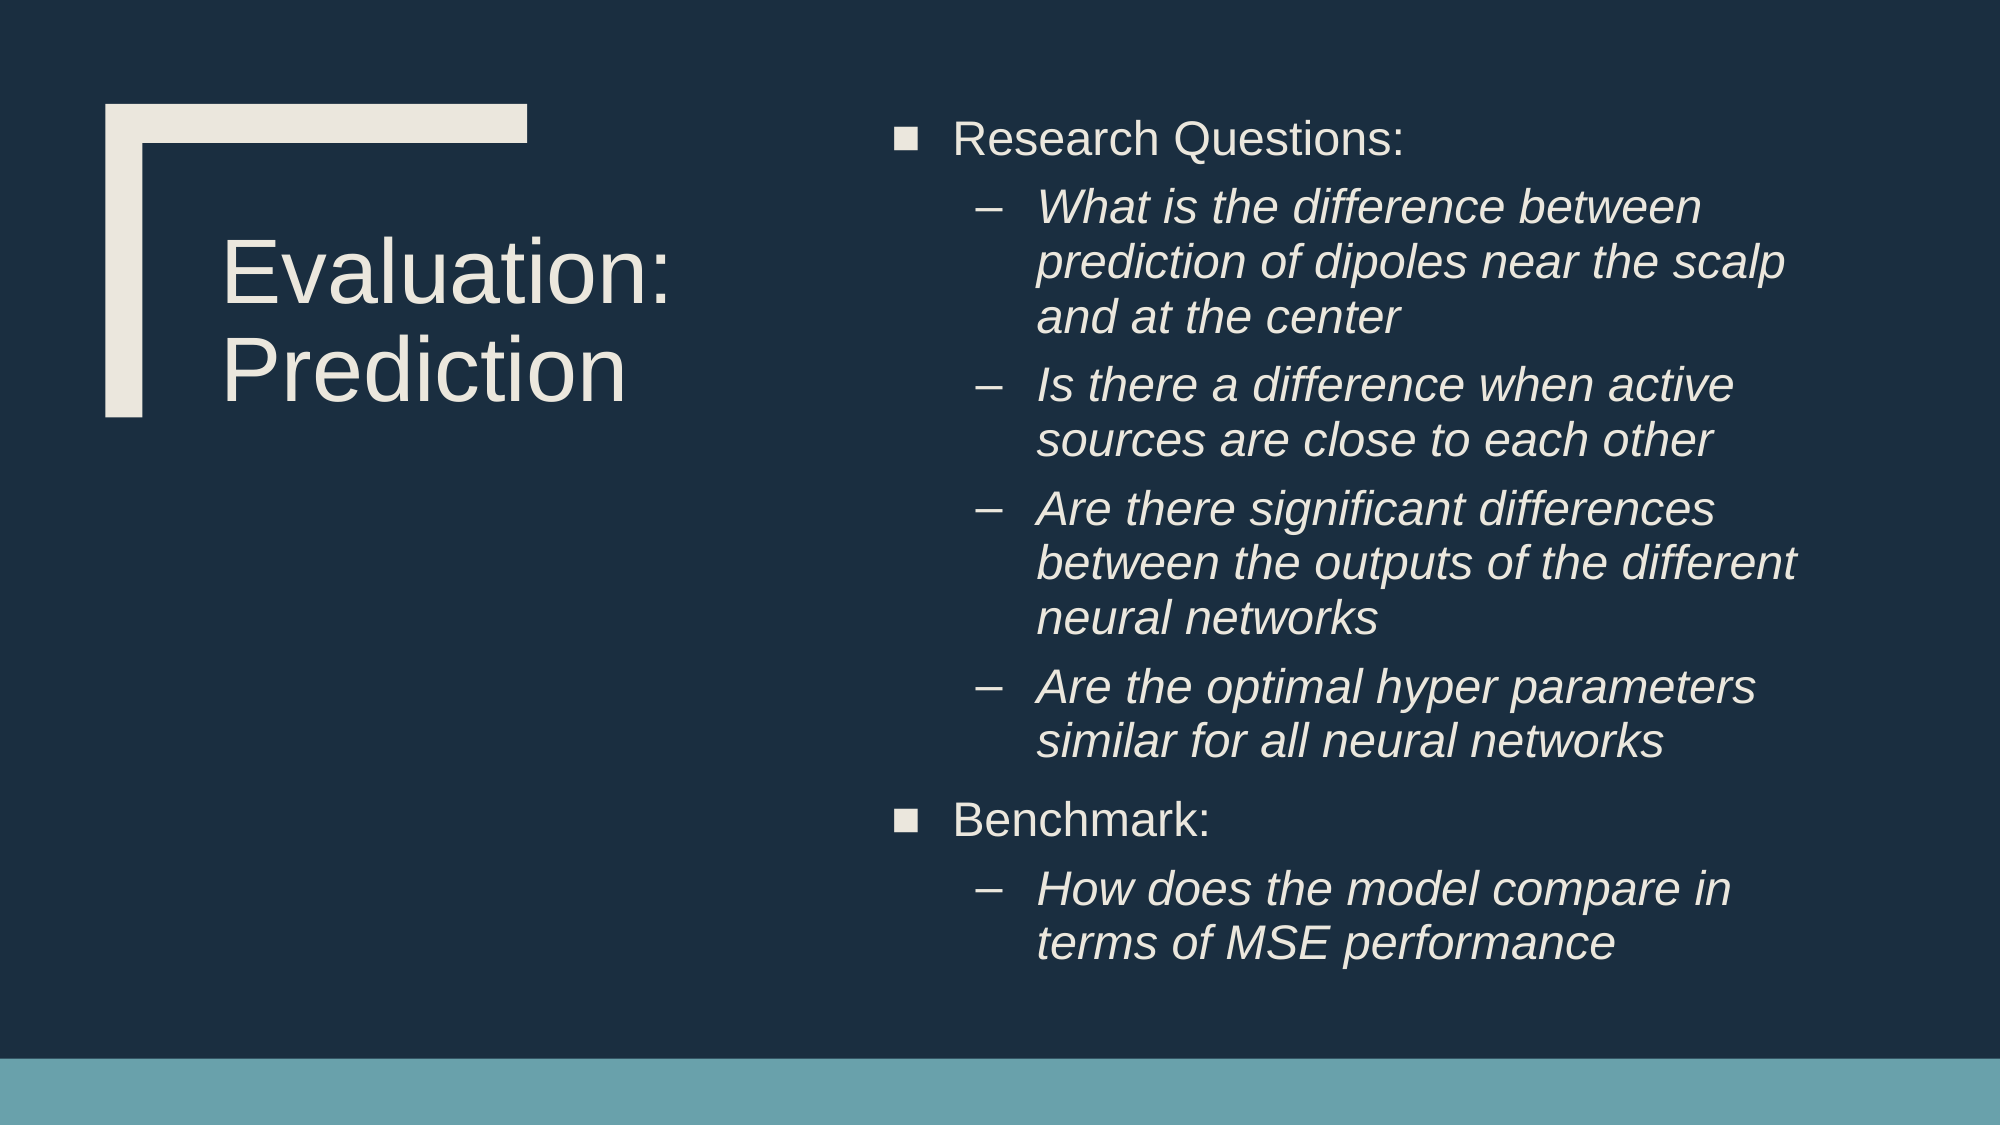

Research Questions:
What is the difference between prediction of dipoles near the scalp and at the center
Is there a difference when active sources are close to each other
Are there significant differences between the outputs of the different neural networks
Are the optimal hyper parameters similar for all neural networks
Benchmark:
How does the model compare in terms of MSE performance
# Evaluation: Prediction